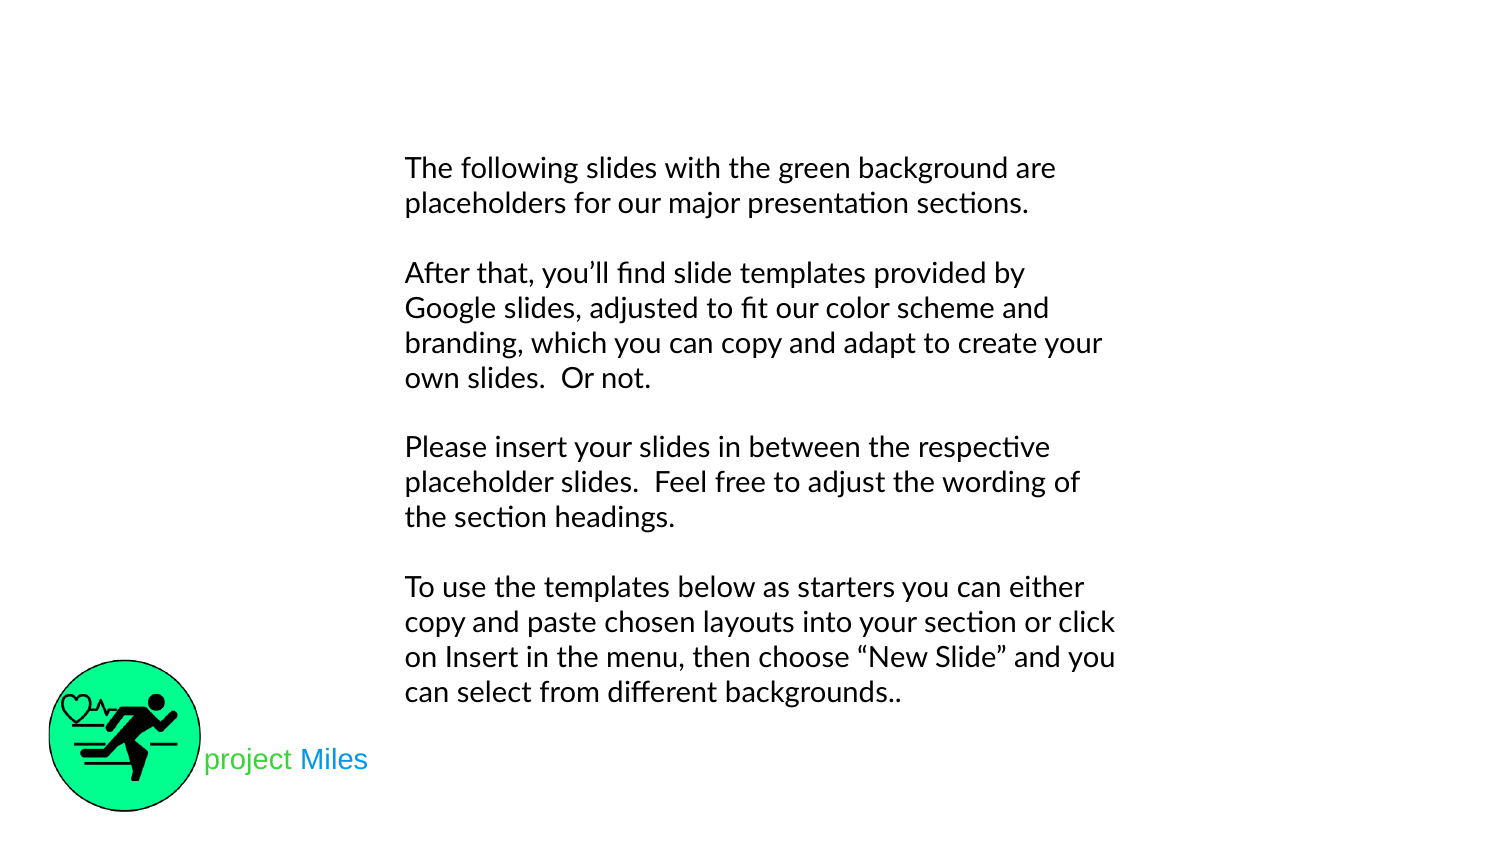

The following slides with the green background are placeholders for our major presentation sections.

After that, you’ll find slide templates provided by Google slides, adjusted to fit our color scheme and branding, which you can copy and adapt to create your own slides.  Or not.

Please insert your slides in between the respective placeholder slides.  Feel free to adjust the wording of the section headings.

To use the templates below as starters you can either copy and paste chosen layouts into your section or click on Insert in the menu, then choose “New Slide” and you can select from different backgrounds..